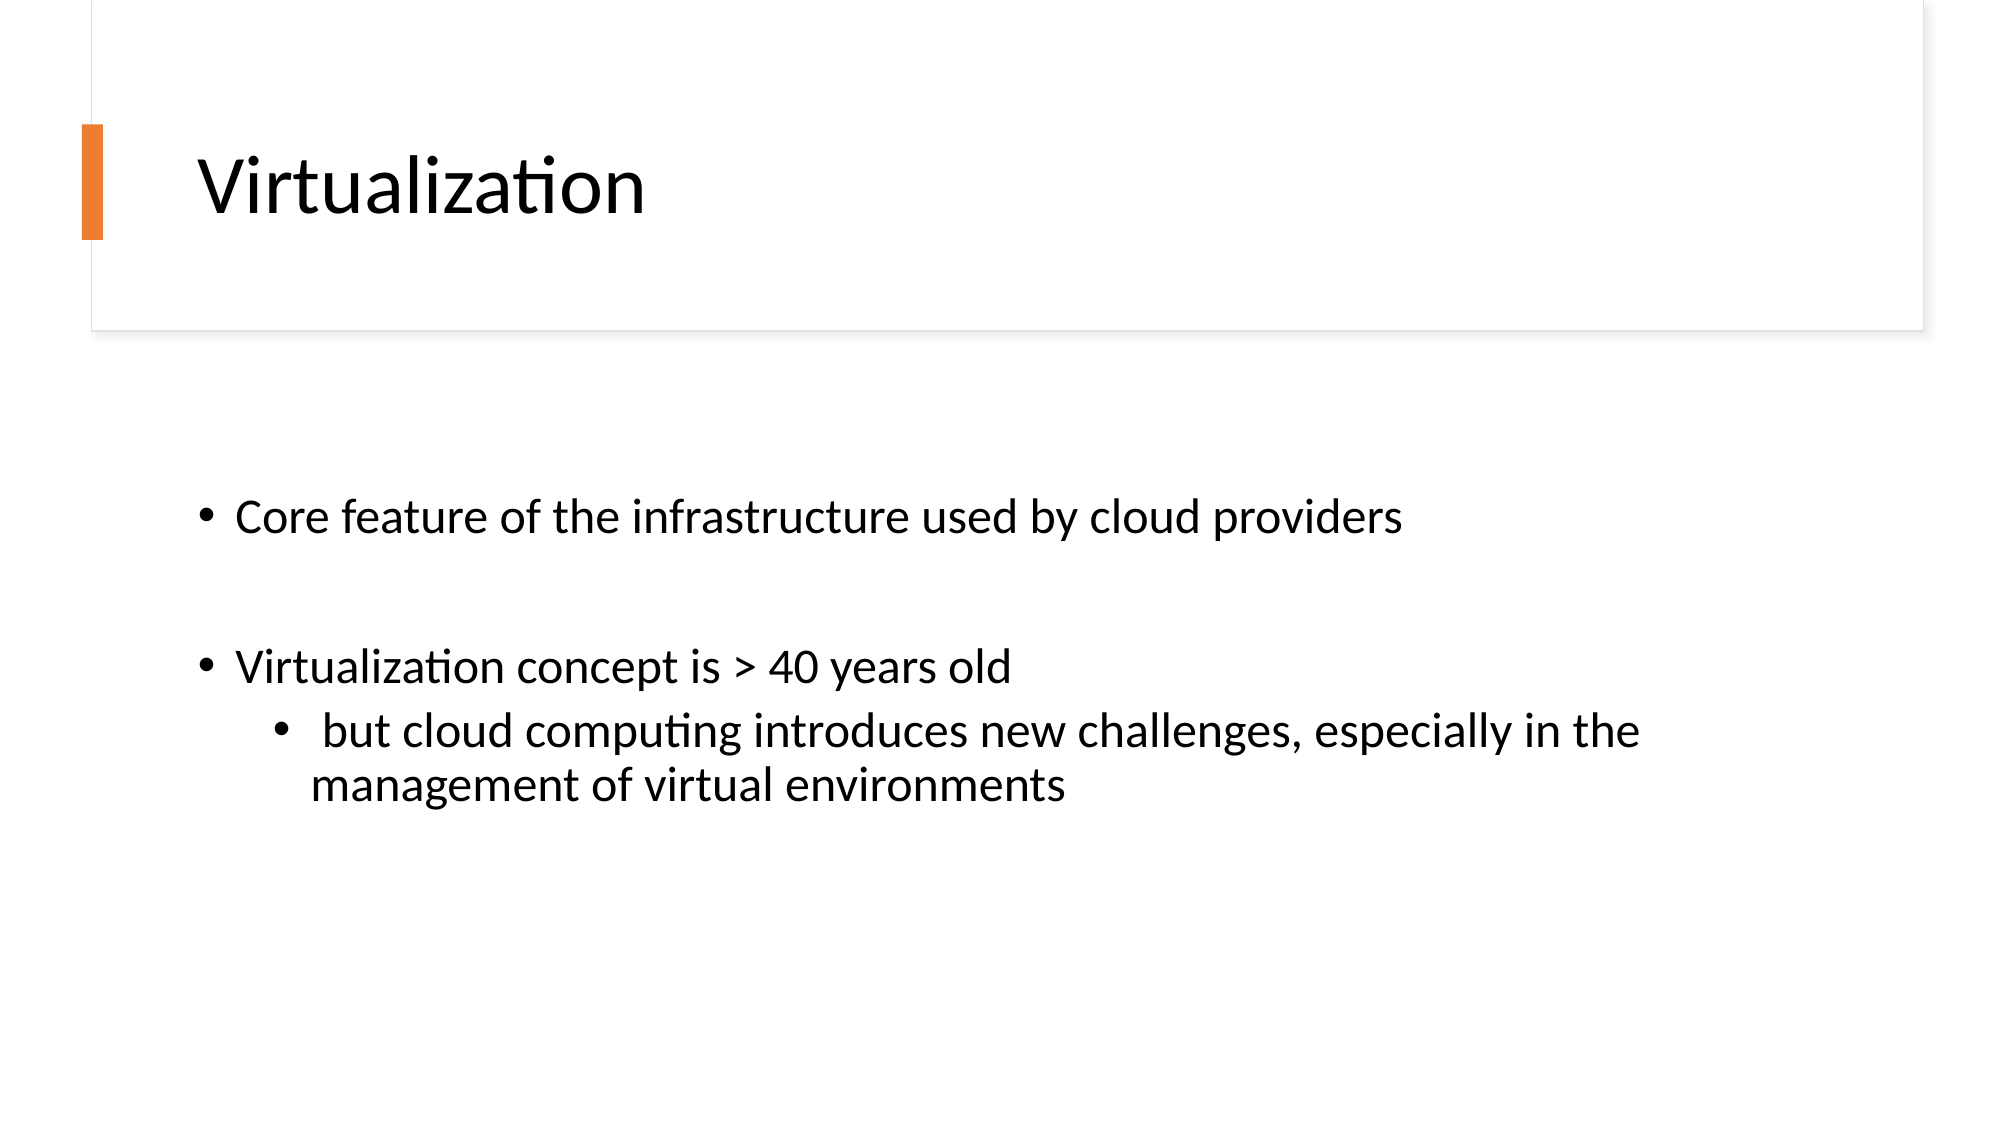

# Virtualization

Core feature of the infrastructure used by cloud providers

Virtualization concept is > 40 years old
 but cloud computing introduces new challenges, especially in the management of virtual environments